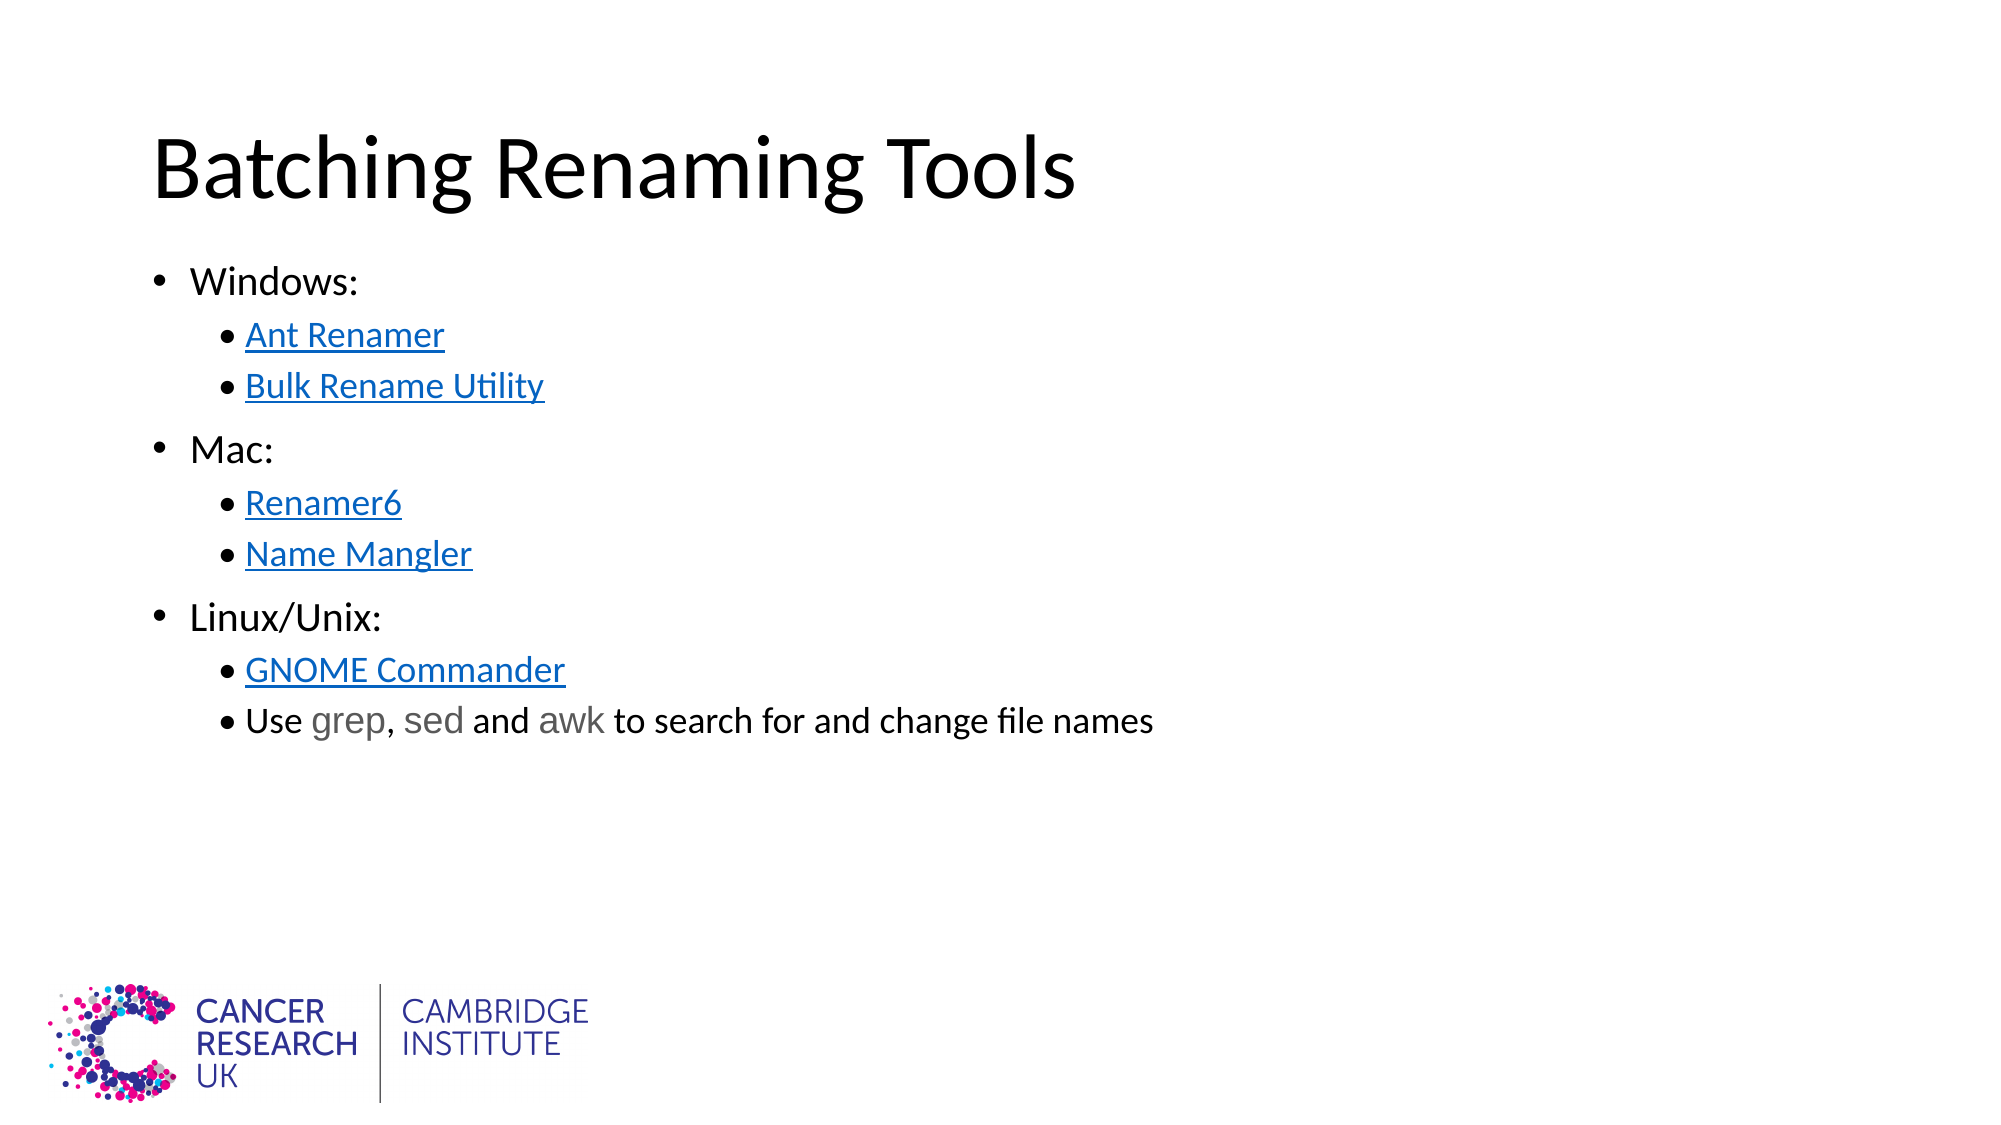

# Batching Renaming Tools
Windows:
• Ant Renamer
• Bulk Rename Utility
Mac:
• Renamer6
• Name Mangler
Linux/Unix:
• GNOME Commander
• Use grep, sed and awk to search for and change file names